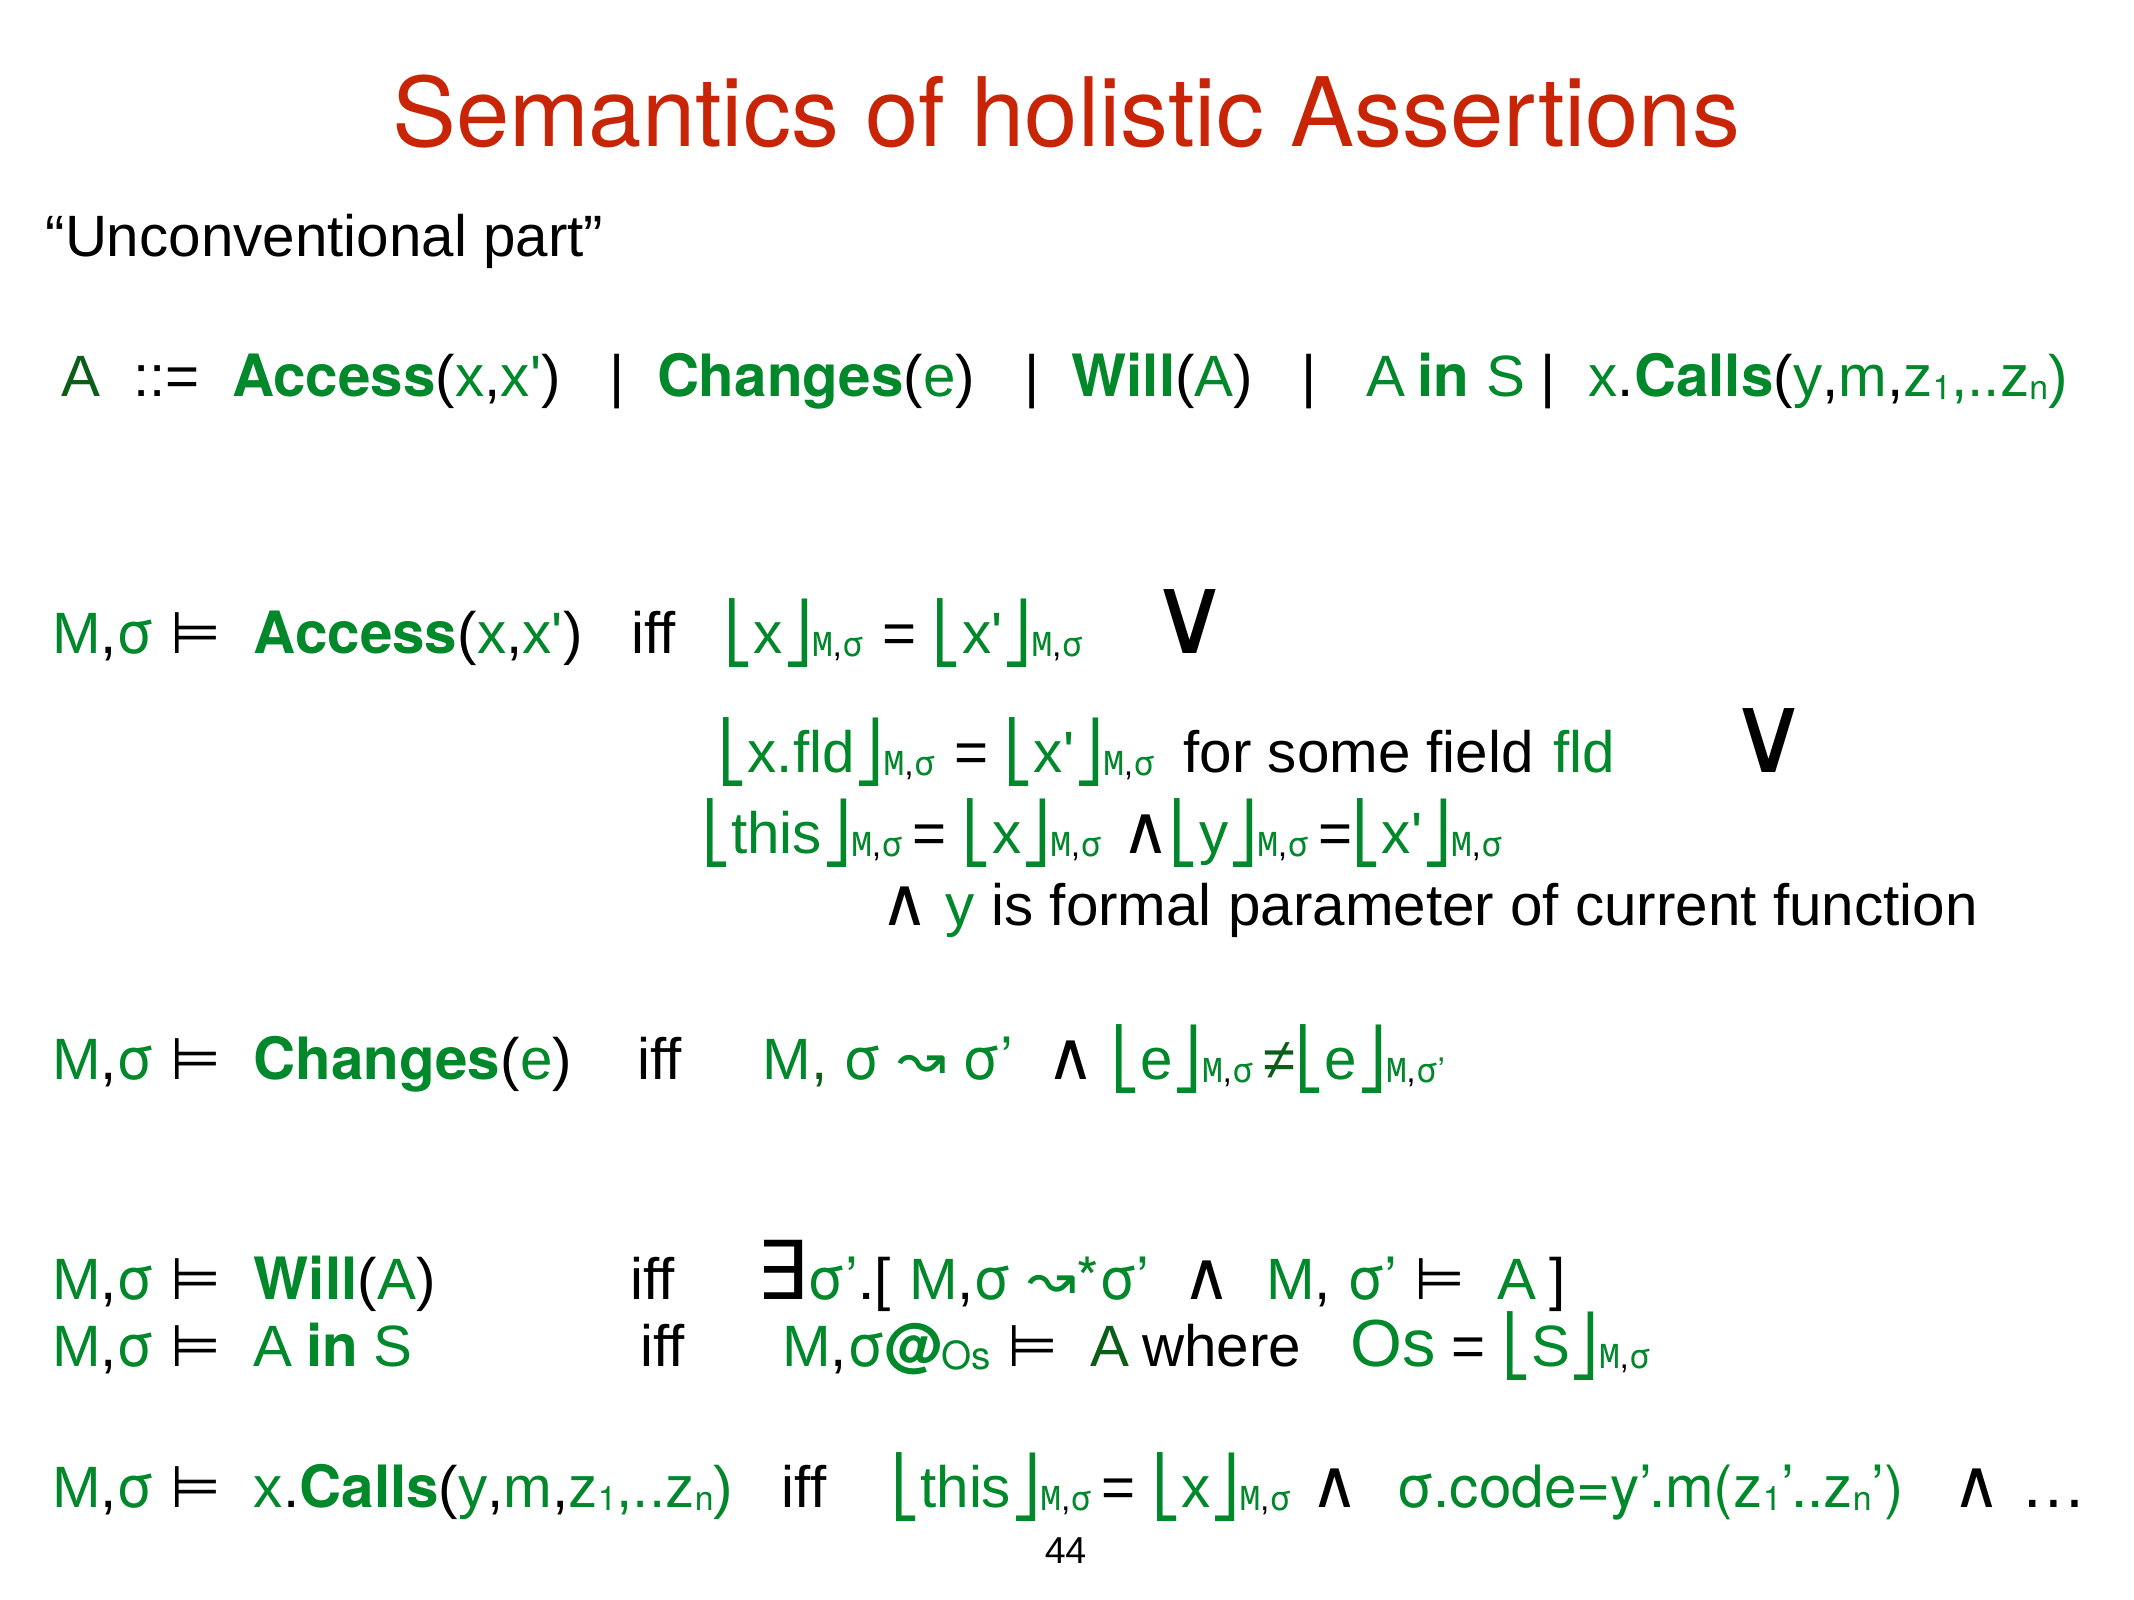

Semantics of holistic Assertions
“Unconventional part”

 A  ::=  Access(x,x')   |  Changes(e)   |  Will(A)   |   A in S |  x.Calls(y,m,z1,..zn)
M,σ ⊨  Access(x,x')   iff   ⎣x⎦M,σ  = ⎣x'⎦M,σ       ∨
                                         ⎣x.fld⎦M,σ  = ⎣x'⎦M,σ   for some field fld       ∨
                                        ⎣this⎦M,σ = ⎣x⎦M,σ  ∧⎣y⎦M,σ =⎣x'⎦M,σ
                                                   ∧ y is formal parameter of current function
M,σ ⊨  Changes(e)    iff     M, σ ↝ σ’  ∧ ⎣e⎦M,σ ≠⎣e⎦M,σ’
M,σ ⊨  Will(A)            iff     ∃σ’.[ M,σ ↝*σ’  ∧  M, σ’ ⊨  A ]
M,σ ⊨  A in S              iff      M,σ@Os ⊨  A where   Os = ⎣S⎦M,σ
M,σ ⊨  x.Calls(y,m,z1,..zn)   iff    ⎣this⎦M,σ = ⎣x⎦M,σ  ∧  σ.code=y’.m(z1’..zn’)   ∧ …
44